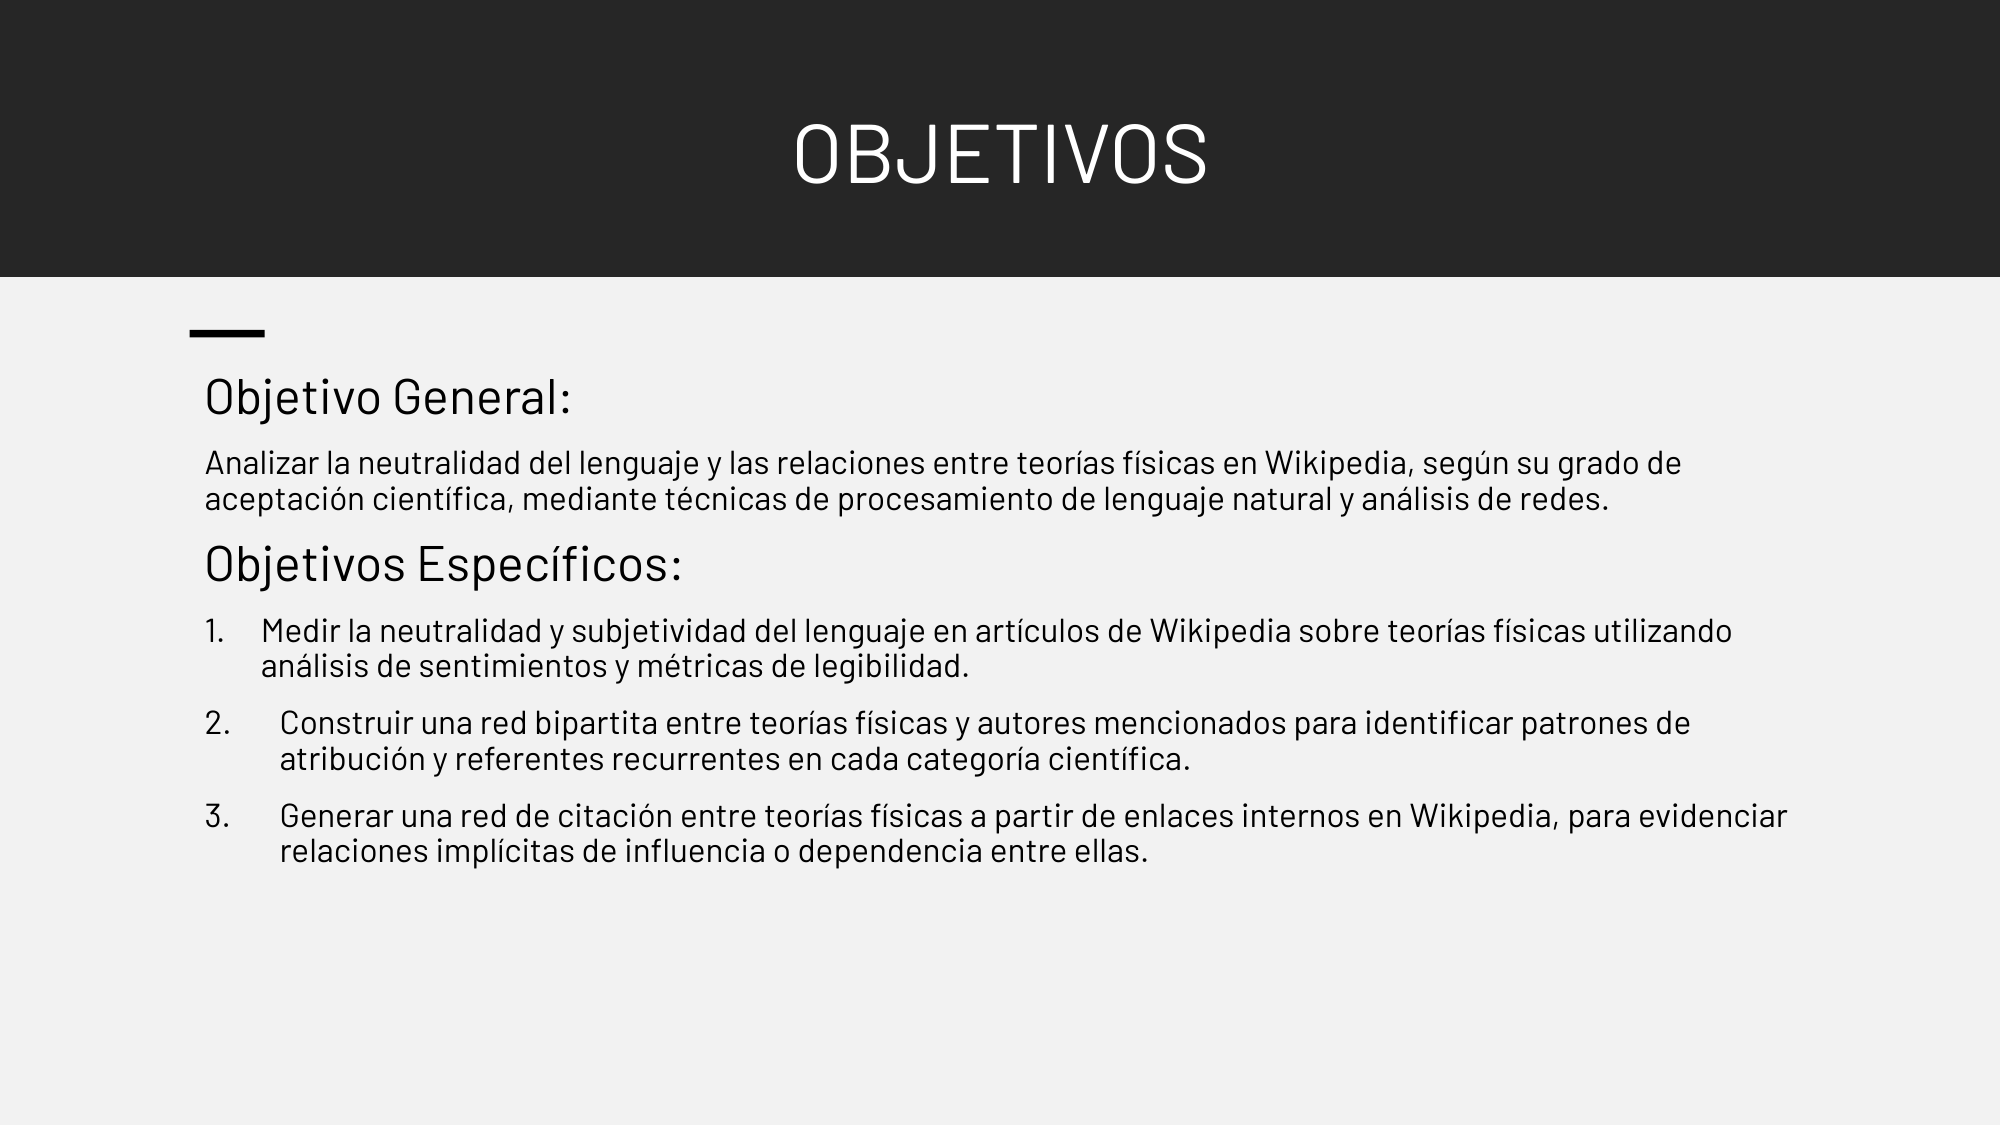

# OBJETIVOS

Objetivo General:
Analizar la neutralidad del lenguaje y las relaciones entre teorías físicas en Wikipedia, según su grado de aceptación científica, mediante técnicas de procesamiento de lenguaje natural y análisis de redes.
Objetivos Específicos:
Medir la neutralidad y subjetividad del lenguaje en artículos de Wikipedia sobre teorías físicas utilizando análisis de sentimientos y métricas de legibilidad.
Construir una red bipartita entre teorías físicas y autores mencionados para identificar patrones de atribución y referentes recurrentes en cada categoría científica.
Generar una red de citación entre teorías físicas a partir de enlaces internos en Wikipedia, para evidenciar relaciones implícitas de influencia o dependencia entre ellas.